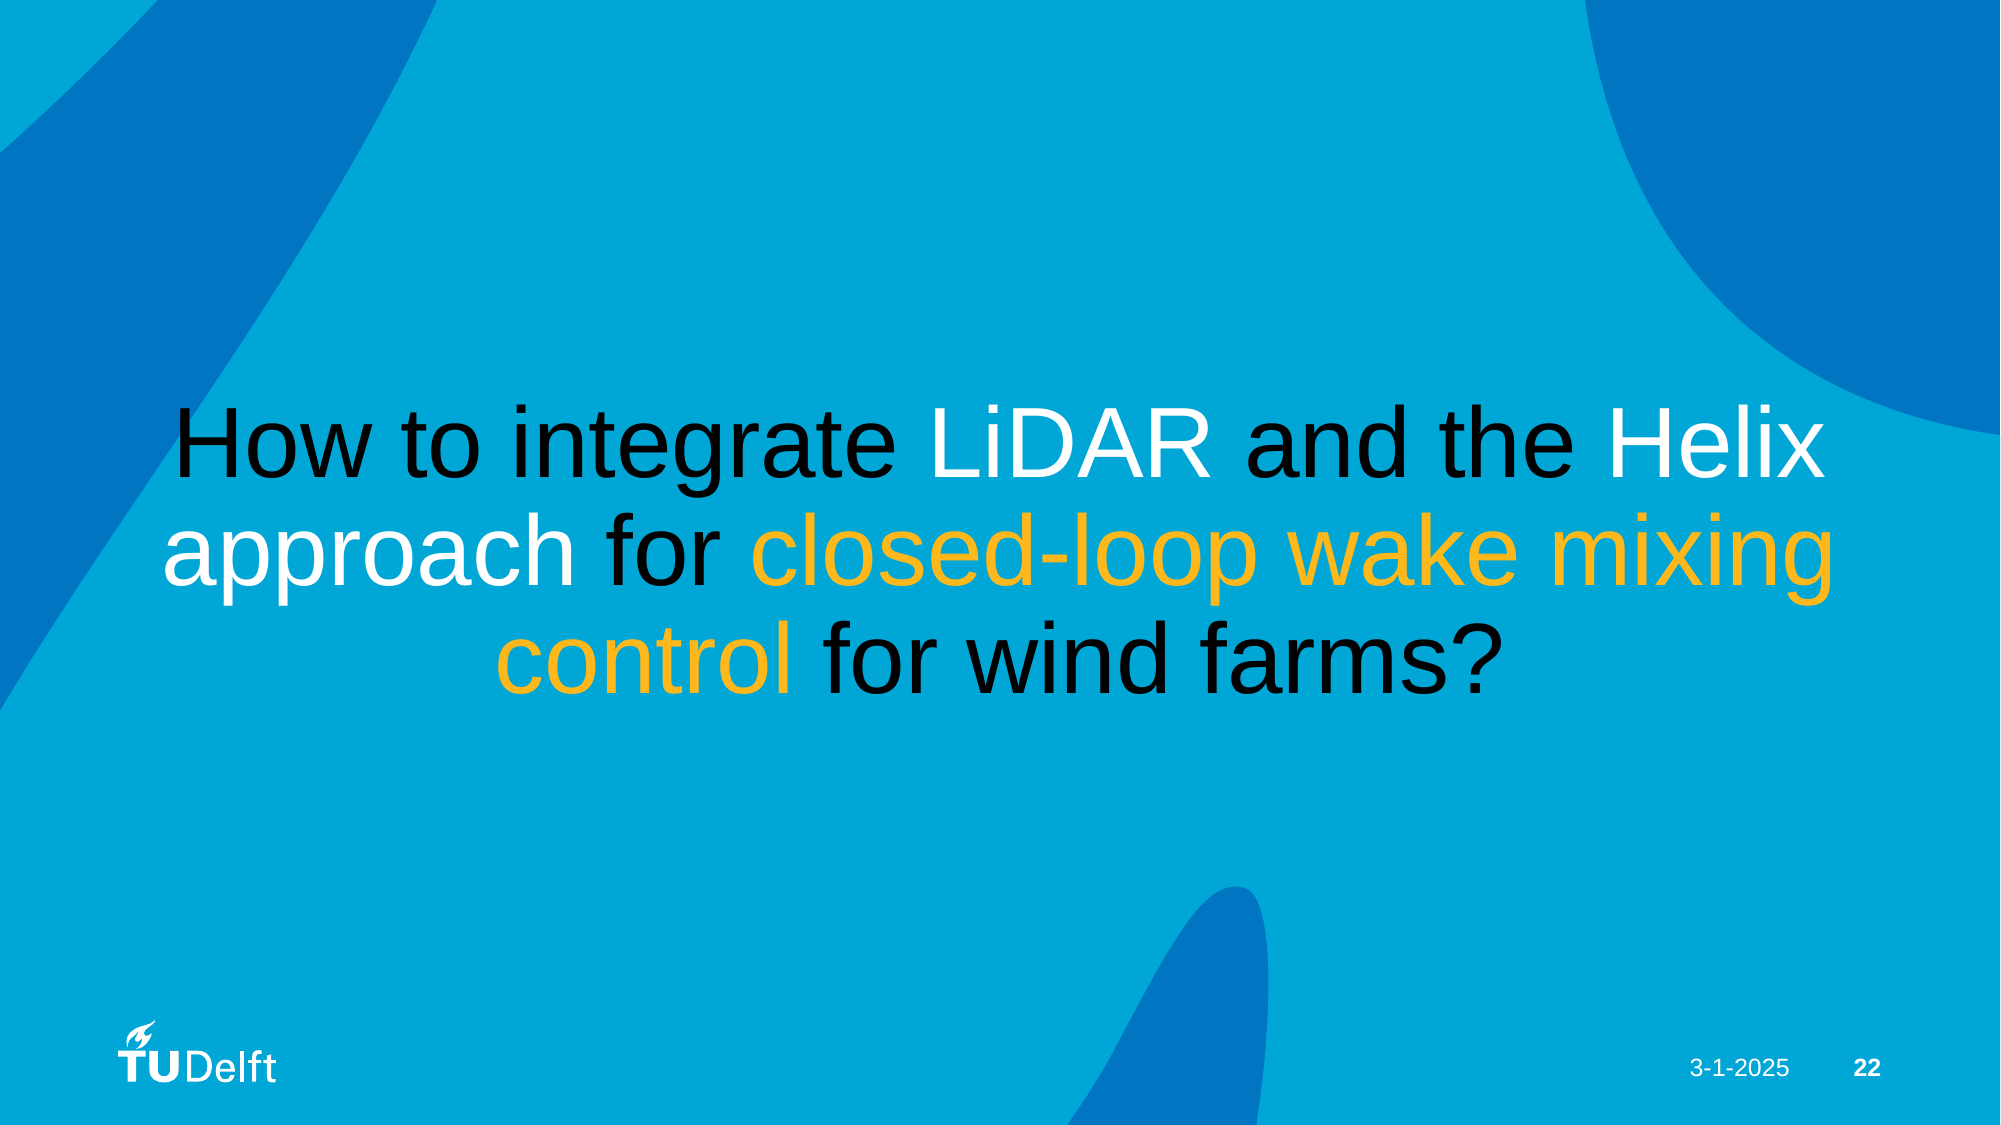

# Quote
How to integrate LiDAR and the Helix approach for closed-loop wake mixing control for wind farms?
3-1-2025
22